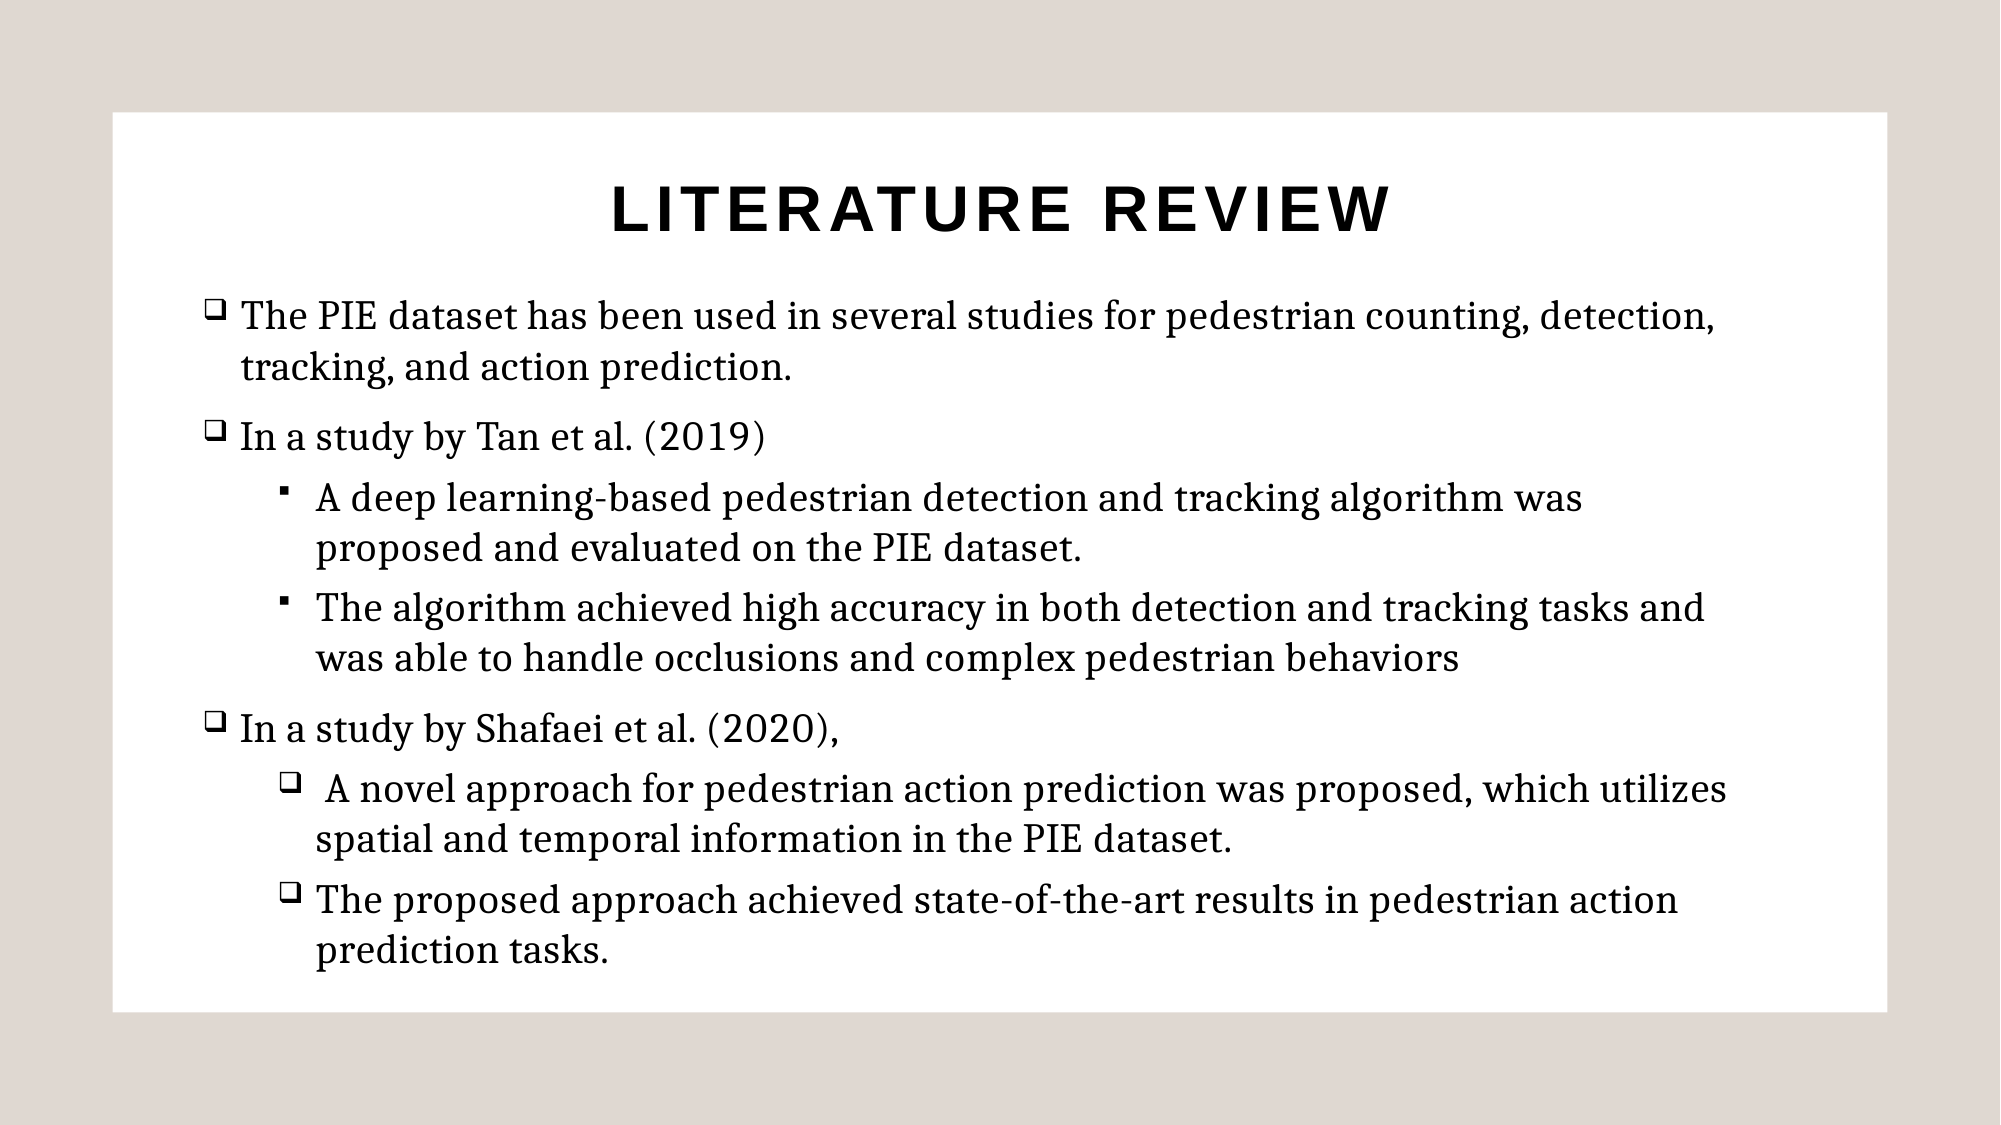

# LITERATURE REVIEW
The PIE dataset has been used in several studies for pedestrian counting, detection, tracking, and action prediction.
In a study by Tan et al. (2019)
A deep learning-based pedestrian detection and tracking algorithm was proposed and evaluated on the PIE dataset.
The algorithm achieved high accuracy in both detection and tracking tasks and was able to handle occlusions and complex pedestrian behaviors
In a study by Shafaei et al. (2020),
 A novel approach for pedestrian action prediction was proposed, which utilizes spatial and temporal information in the PIE dataset.
The proposed approach achieved state-of-the-art results in pedestrian action prediction tasks.